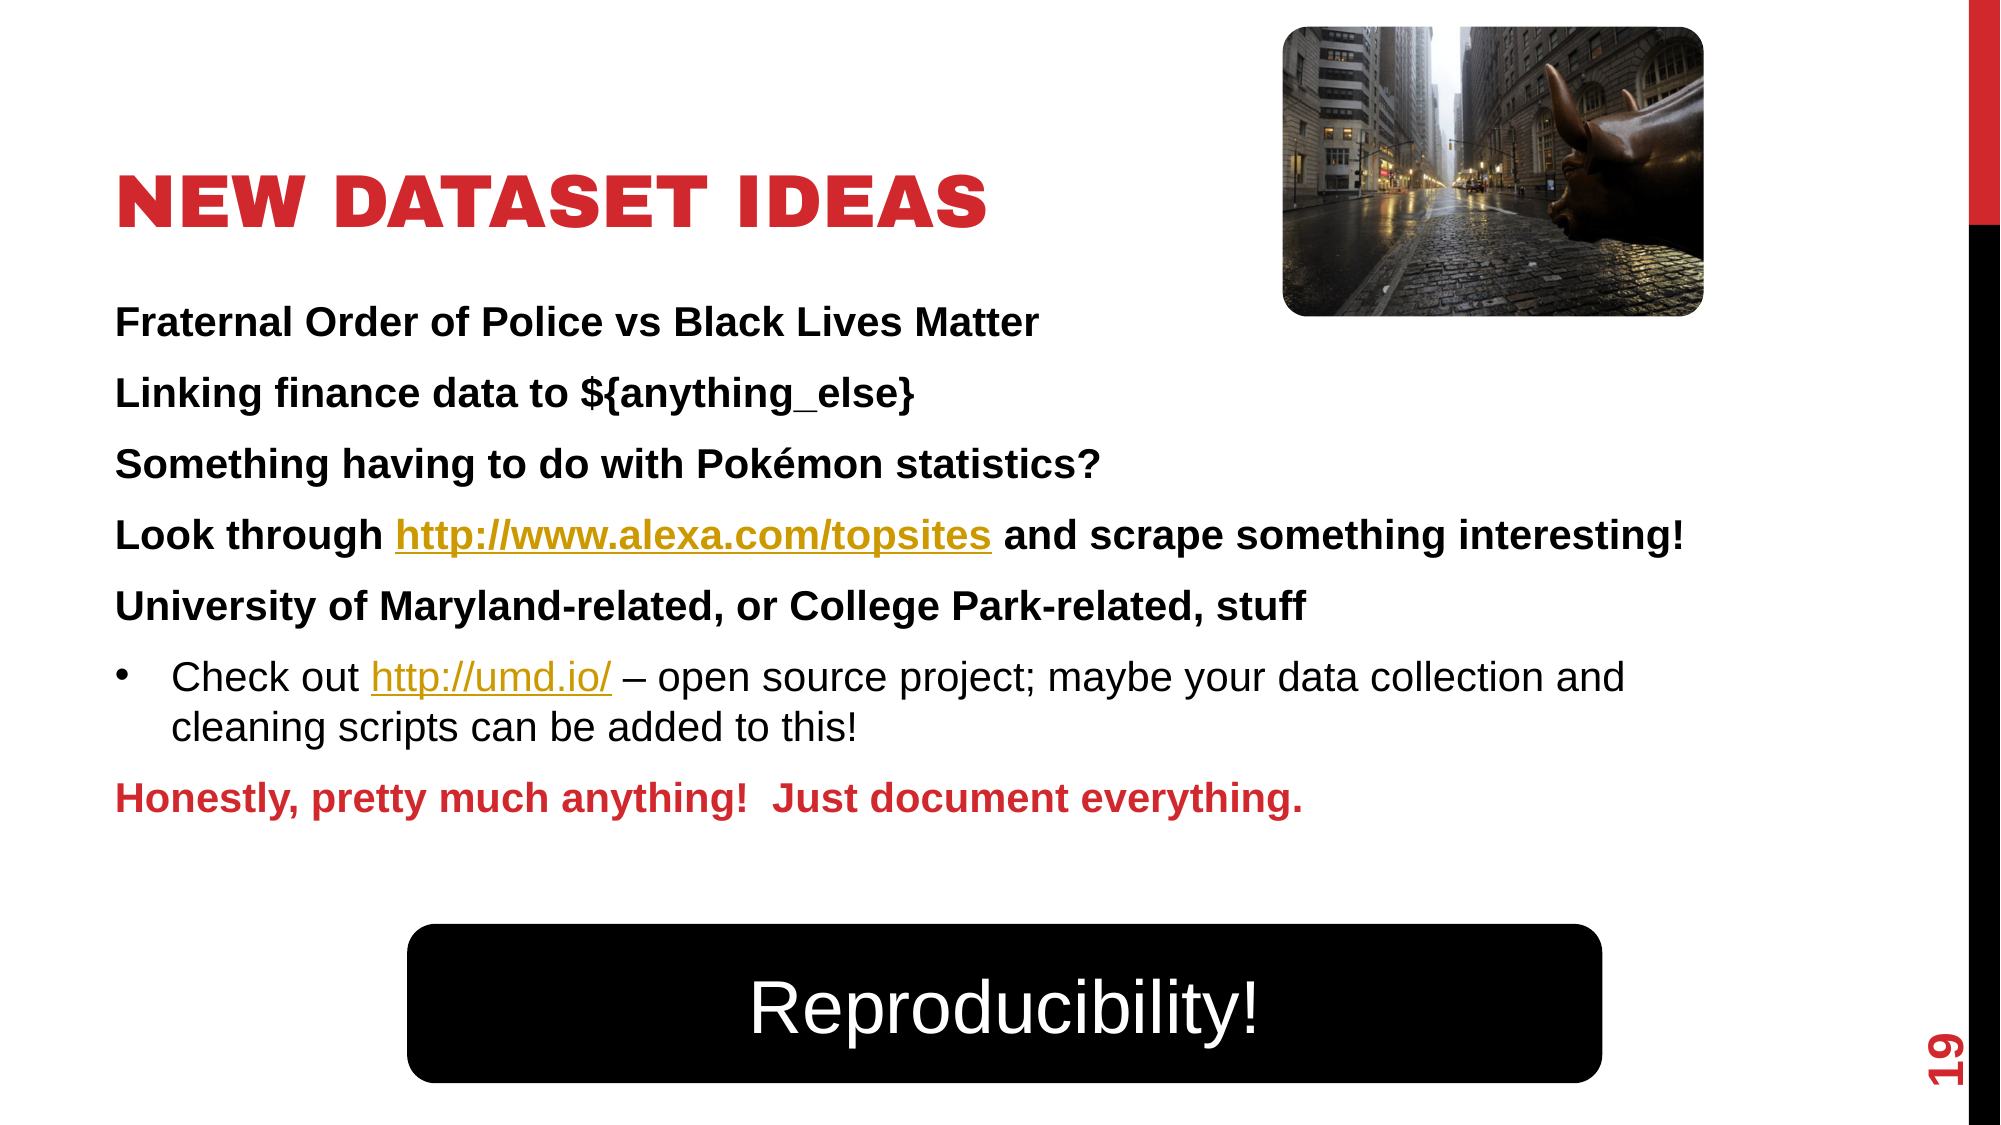

# NEW DATASET IDEAS

Fraternal Order of Police vs Black Lives Matter
Linking finance data to ${anything_else}
Something having to do with Pokémon statistics?
Look through http://www.alexa.com/topsites and scrape something interesting!
University of Maryland-related, or College Park-related, stuff
Check out http://umd.io/ – open source project; maybe your data collection and cleaning scripts can be added to this!
Honestly, pretty much anything!  Just document everything.
Reproducibility!
19